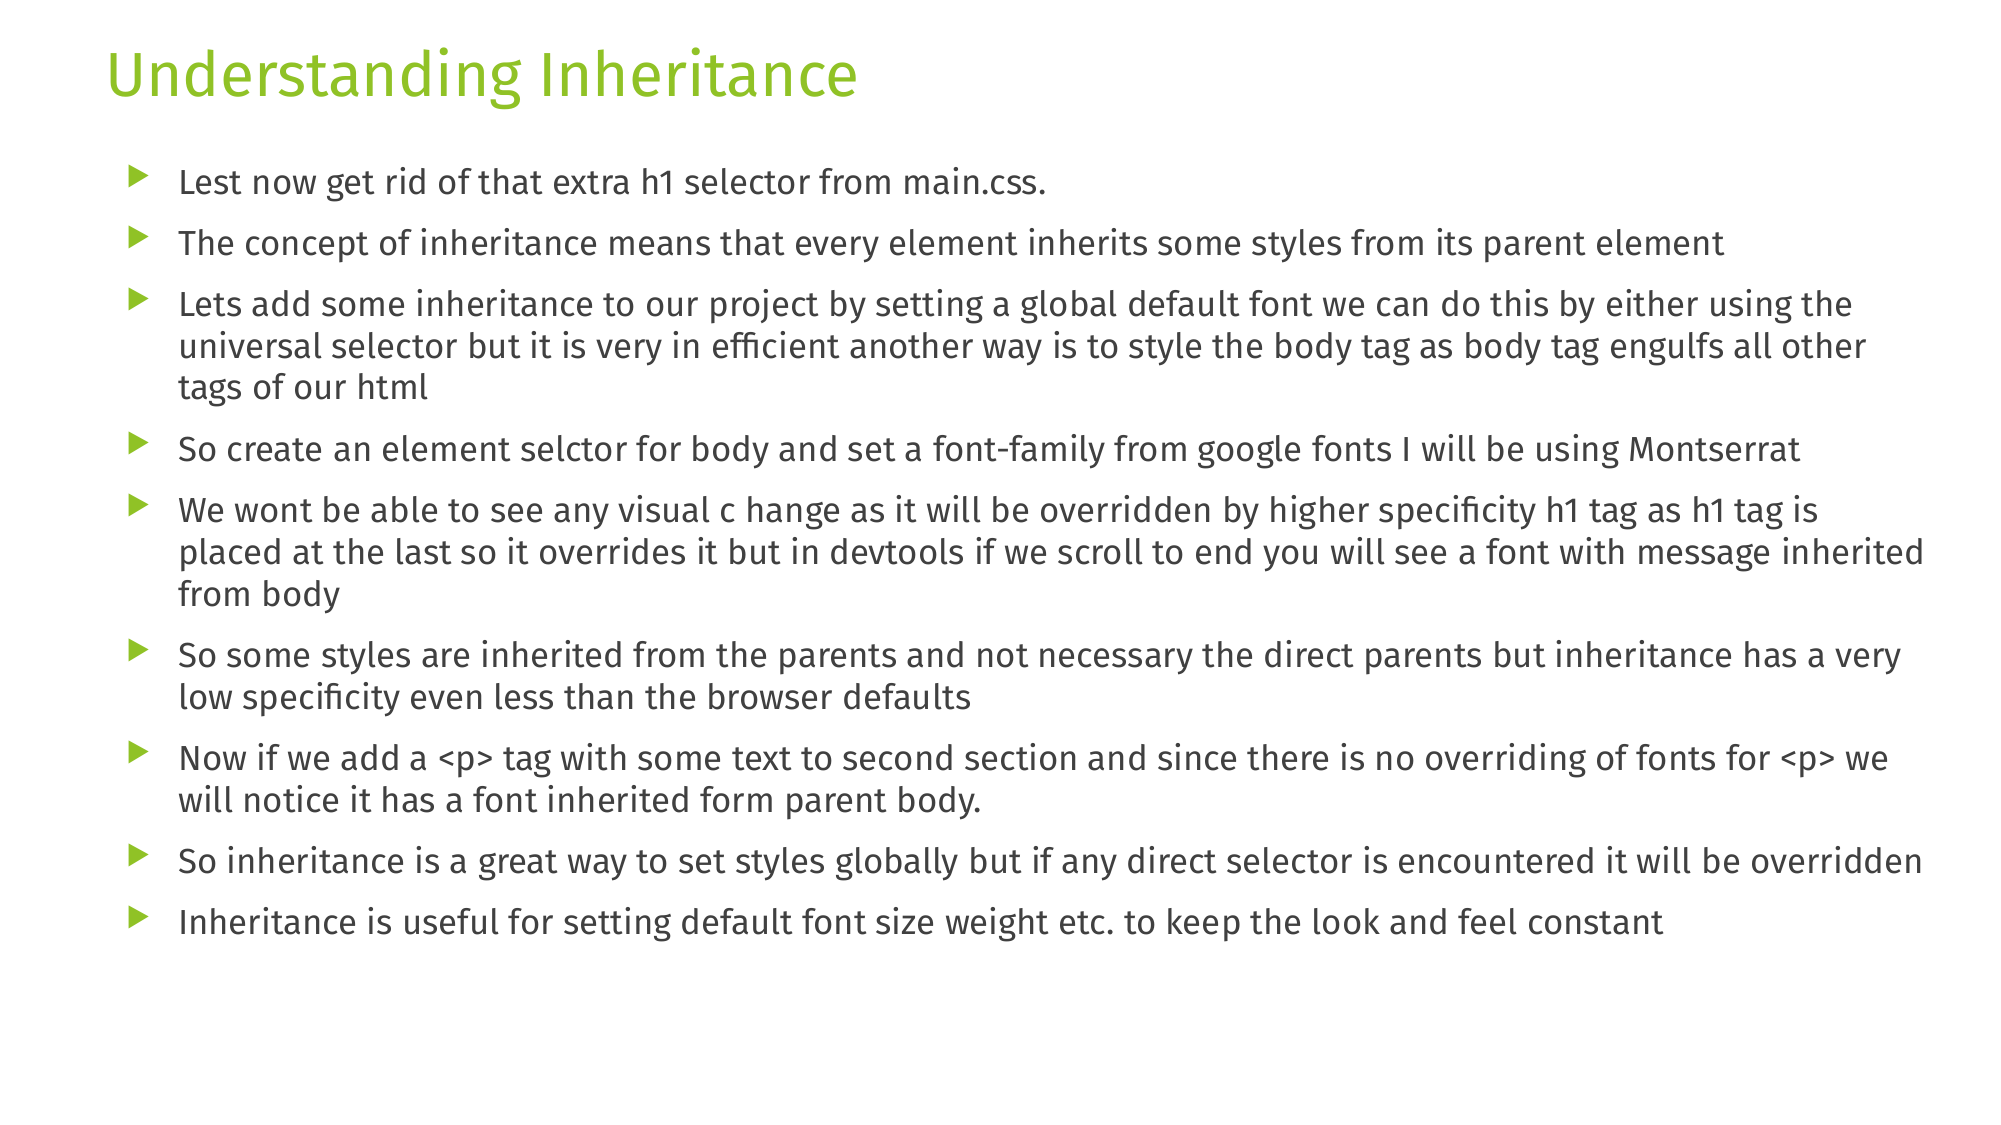

# Understanding Inheritance
Lest now get rid of that extra h1 selector from main.css.
The concept of inheritance means that every element inherits some styles from its parent element
Lets add some inheritance to our project by setting a global default font we can do this by either using the universal selector but it is very in efficient another way is to style the body tag as body tag engulfs all other tags of our html
So create an element selctor for body and set a font-family from google fonts I will be using Montserrat
We wont be able to see any visual c hange as it will be overridden by higher specificity h1 tag as h1 tag is placed at the last so it overrides it but in devtools if we scroll to end you will see a font with message inherited from body
So some styles are inherited from the parents and not necessary the direct parents but inheritance has a very low specificity even less than the browser defaults
Now if we add a <p> tag with some text to second section and since there is no overriding of fonts for <p> we will notice it has a font inherited form parent body.
So inheritance is a great way to set styles globally but if any direct selector is encountered it will be overridden
Inheritance is useful for setting default font size weight etc. to keep the look and feel constant